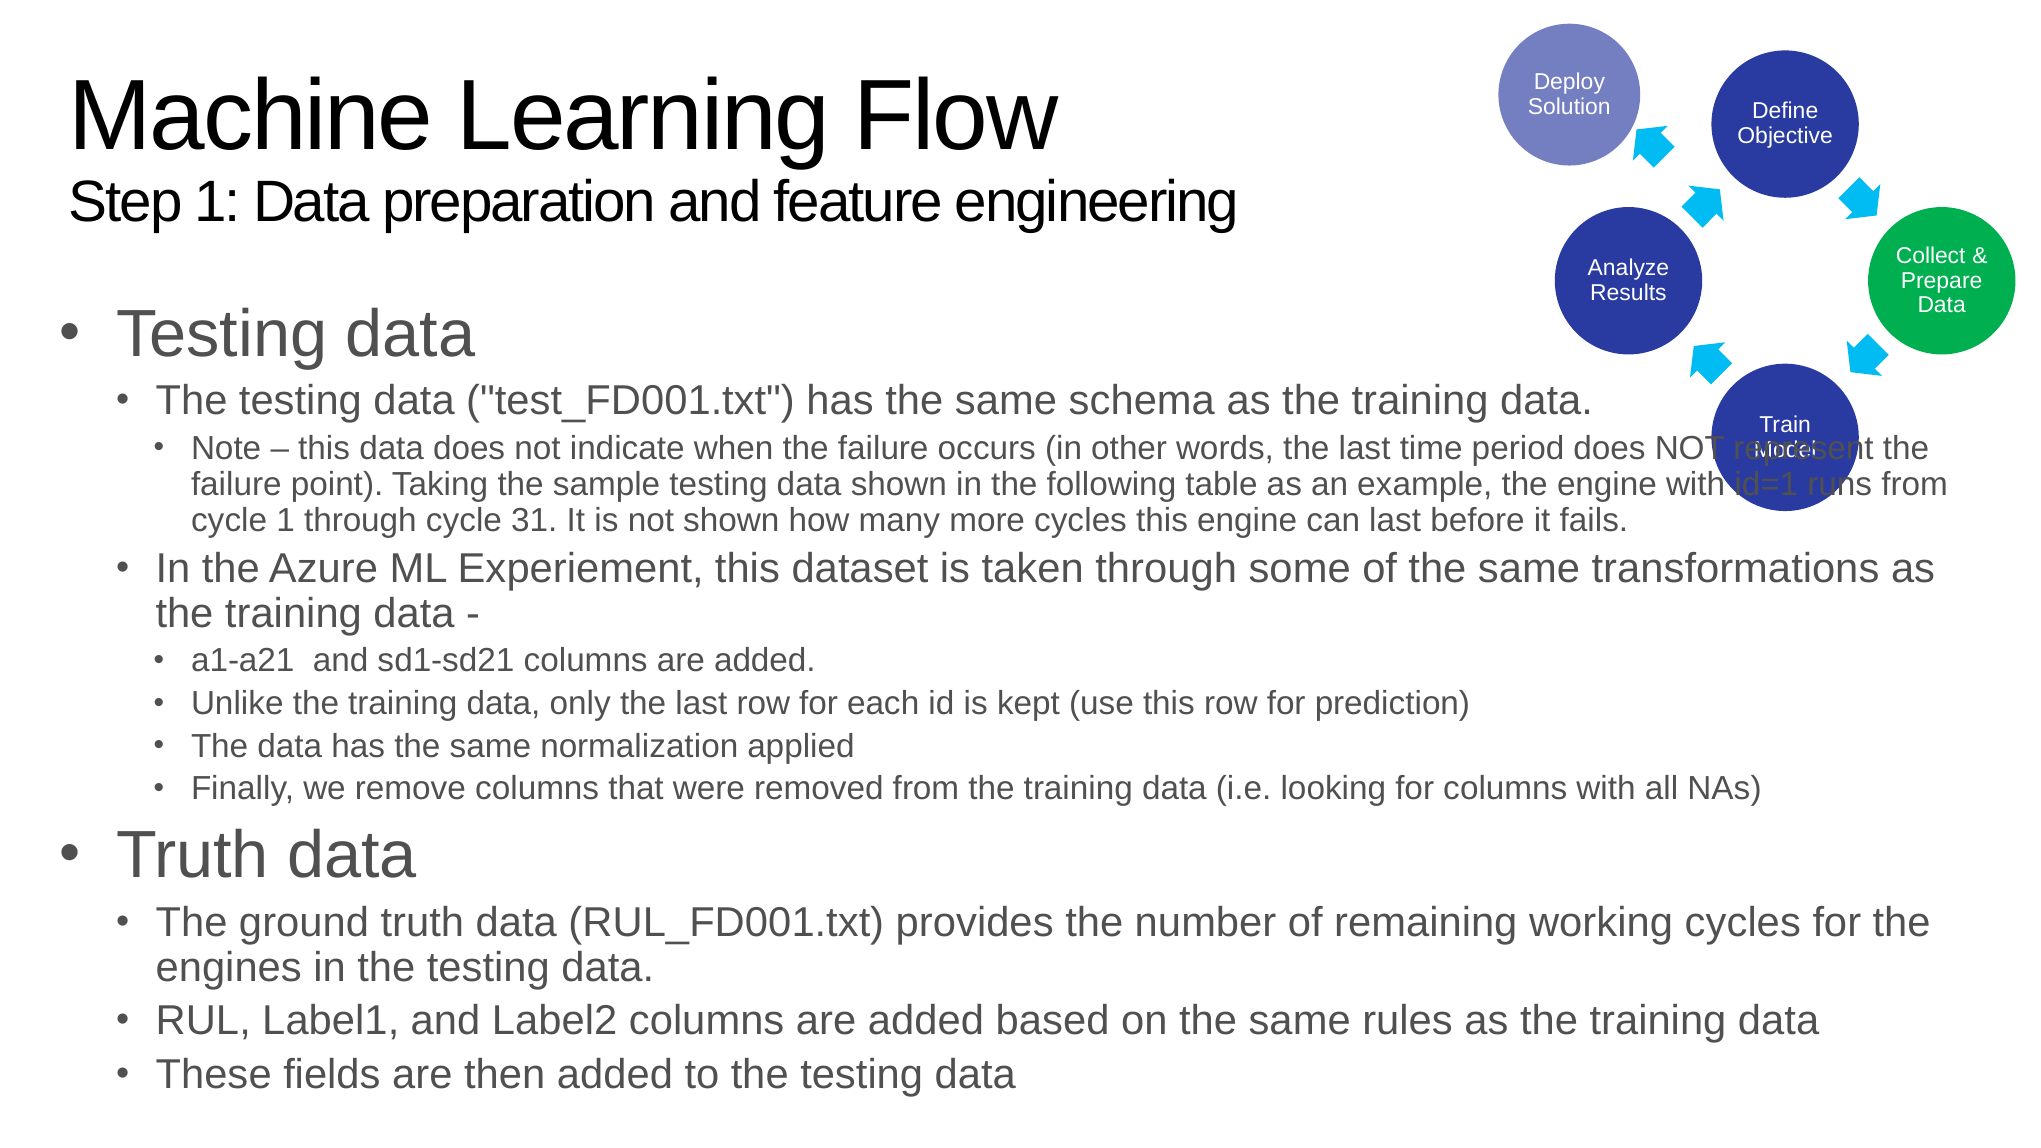

Deploy Solution
# Machine Learning Flow Step 1: Data preparation and feature engineering
Define Objective

Collect & Prepare Data

Train Model

Analyze Results

Testing data
The testing data ("test_FD001.txt") has the same schema as the training data.
Note – this data does not indicate when the failure occurs (in other words, the last time period does NOT represent the failure point). Taking the sample testing data shown in the following table as an example, the engine with id=1 runs from cycle 1 through cycle 31. It is not shown how many more cycles this engine can last before it fails.
In the Azure ML Experiement, this dataset is taken through some of the same transformations as the training data -
a1-a21  and sd1-sd21 columns are added.
Unlike the training data, only the last row for each id is kept (use this row for prediction)
The data has the same normalization applied
Finally, we remove columns that were removed from the training data (i.e. looking for columns with all NAs)
Truth data
The ground truth data (RUL_FD001.txt) provides the number of remaining working cycles for the engines in the testing data.
RUL, Label1, and Label2 columns are added based on the same rules as the training data
These fields are then added to the testing data